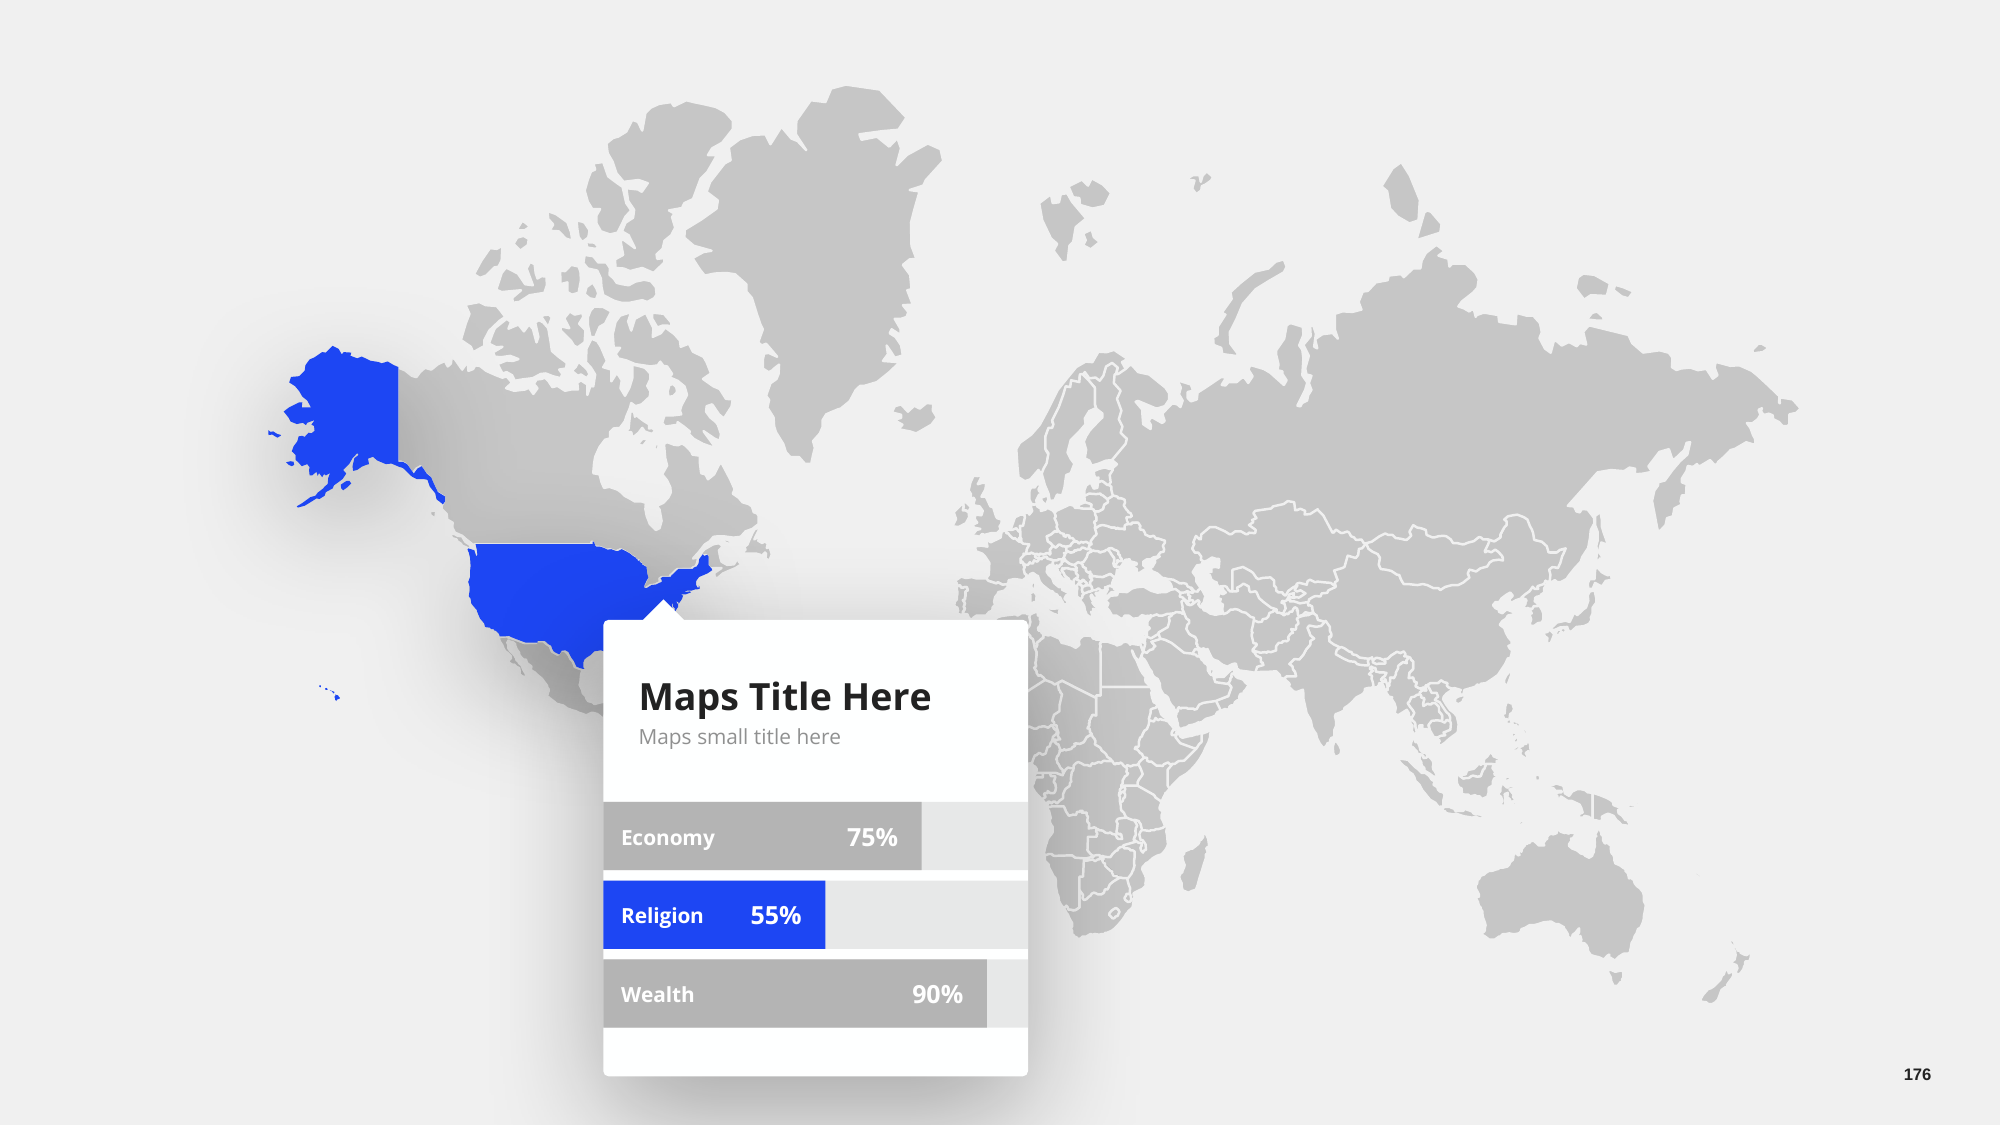

Maps Title Here
Maps small title here
75%

Economy
55%

Religion
90%

Wealth